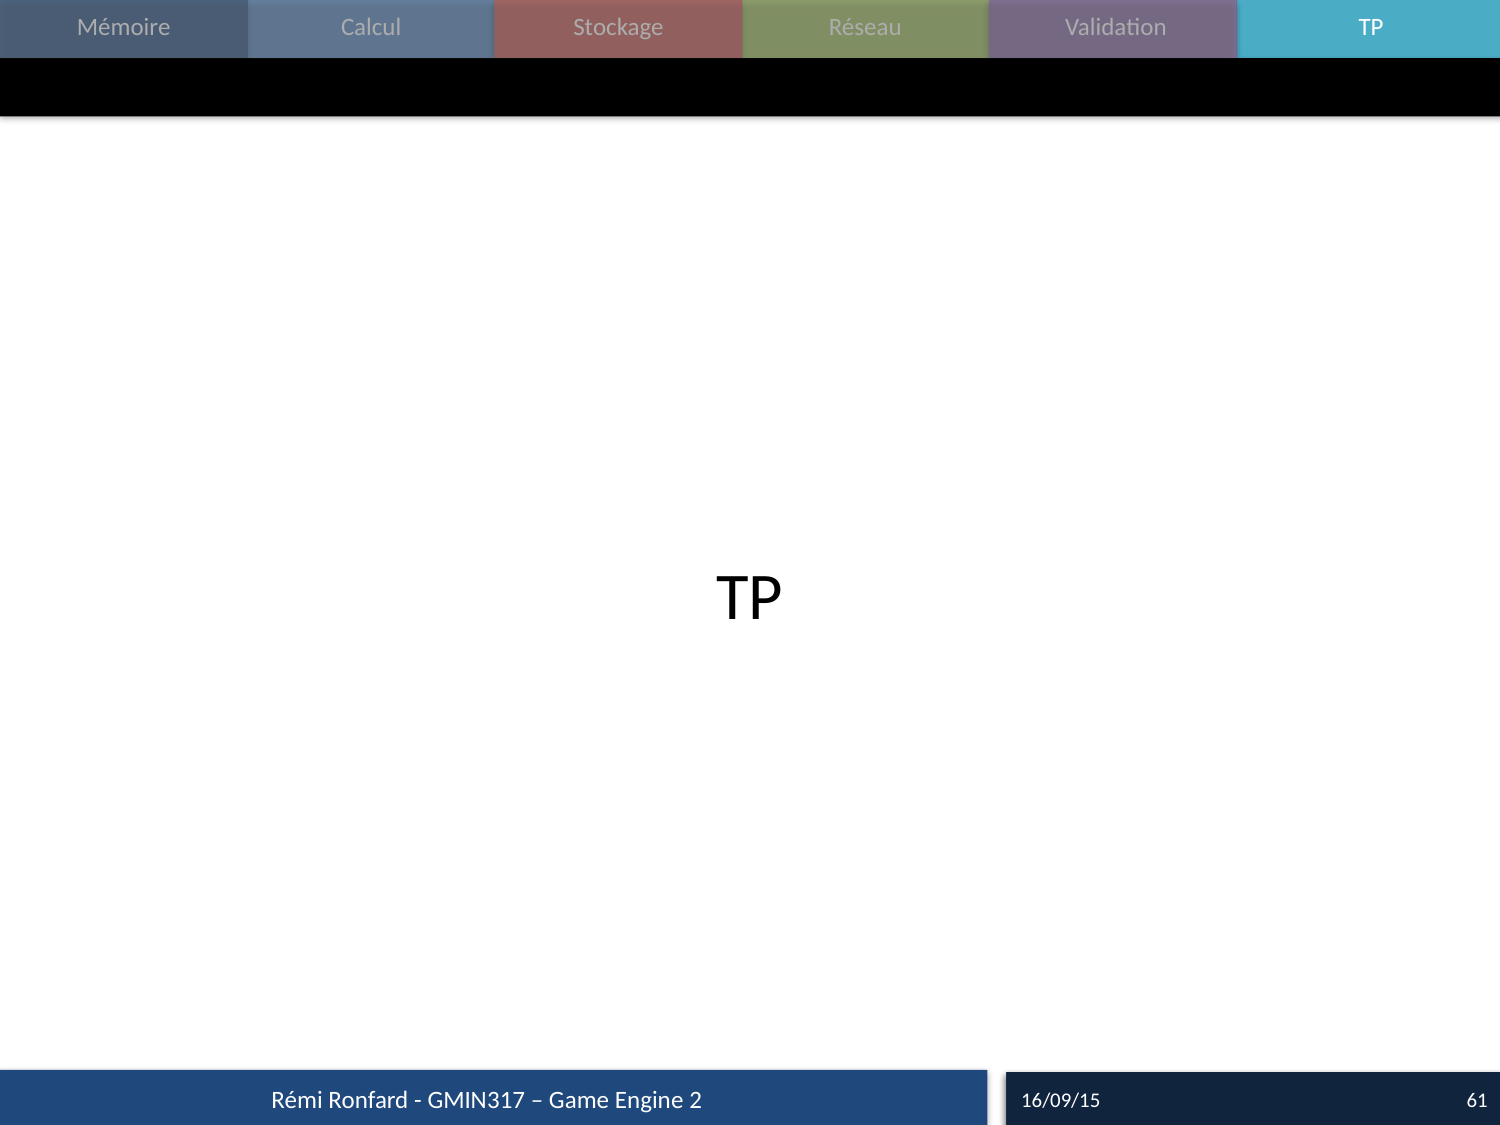

#
TP
Rémi Ronfard - GMIN317 – Game Engine 2
16/09/15
61